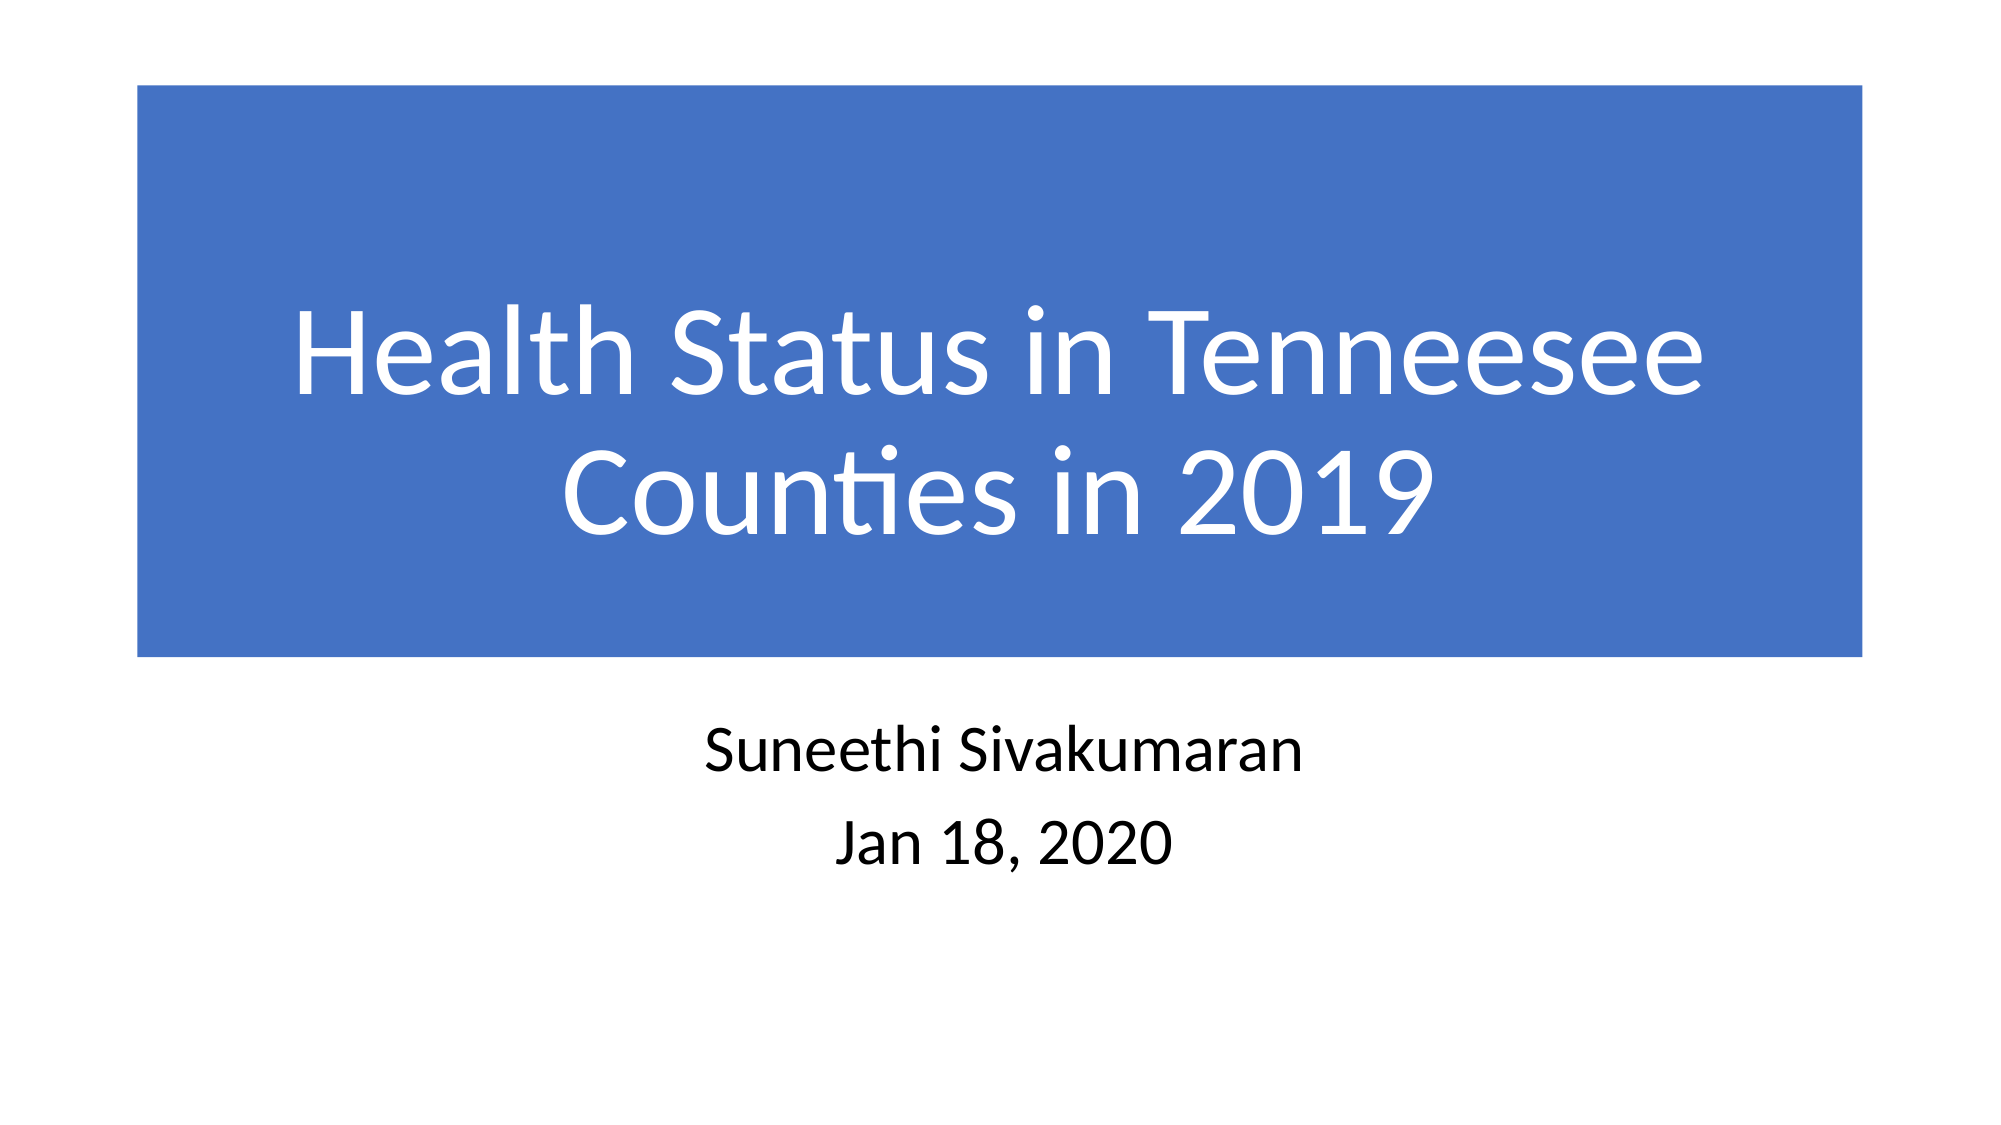

# Health Status in Tenneesee Counties in 2019
Suneethi Sivakumaran
Jan 18, 2020